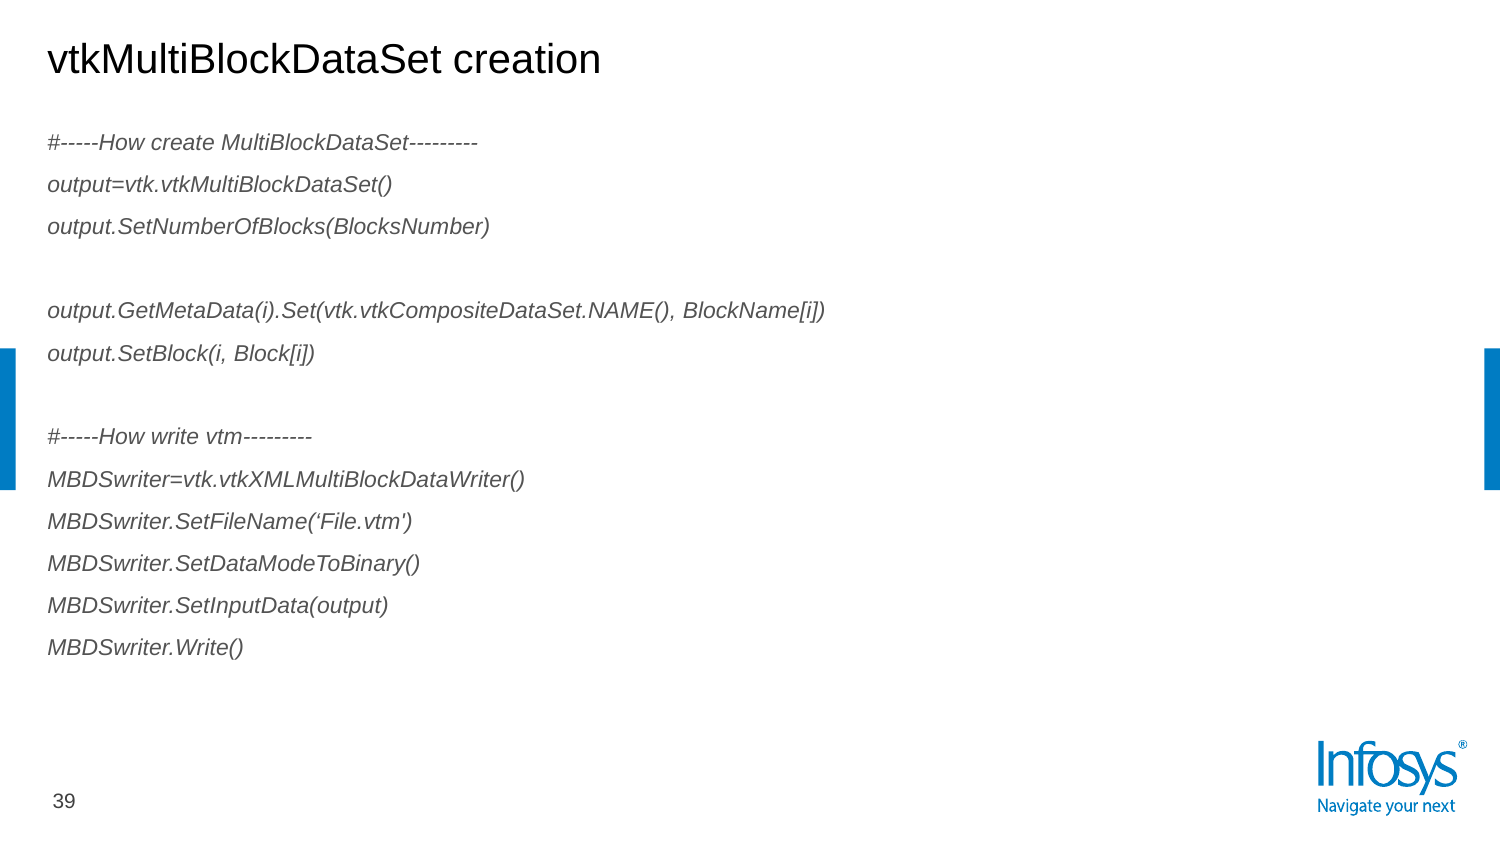

# vtkMultiBlockDataSet creation
#-----How create MultiBlockDataSet---------
output=vtk.vtkMultiBlockDataSet()
output.SetNumberOfBlocks(BlocksNumber)

output.GetMetaData(i).Set(vtk.vtkCompositeDataSet.NAME(), BlockName[i])
output.SetBlock(i, Block[i])

#-----How write vtm---------
MBDSwriter=vtk.vtkXMLMultiBlockDataWriter()
MBDSwriter.SetFileName(‘File.vtm')
MBDSwriter.SetDataModeToBinary()
MBDSwriter.SetInputData(output)
MBDSwriter.Write()
39